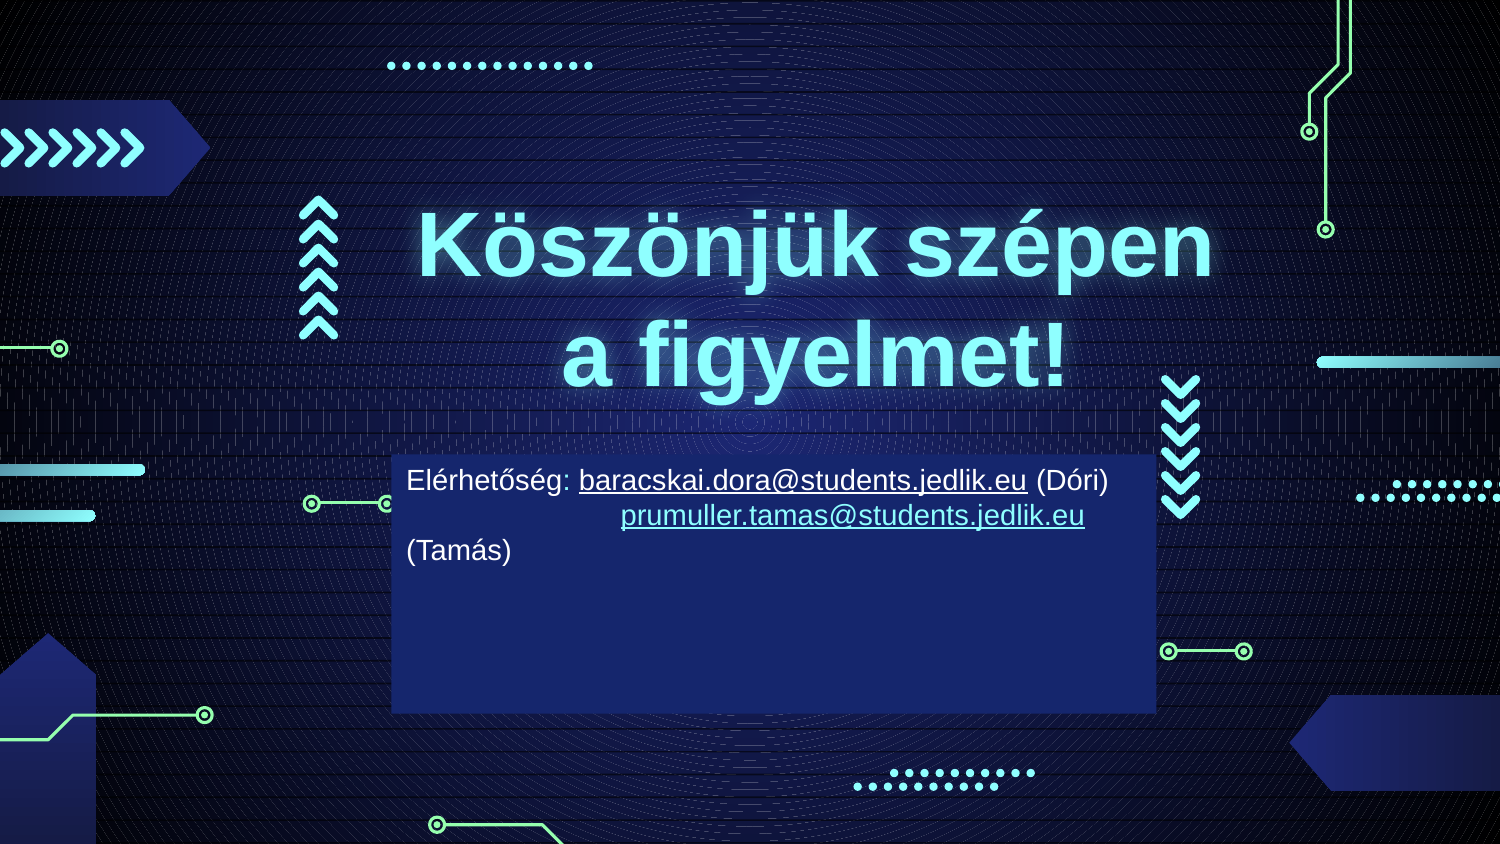

# Köszönjük szépen a figyelmet!

Elérhetőség: baracskai.dora@students.jedlik.eu (Dóri)
                          prumuller.tamas@students.jedlik.eu (Tamás)